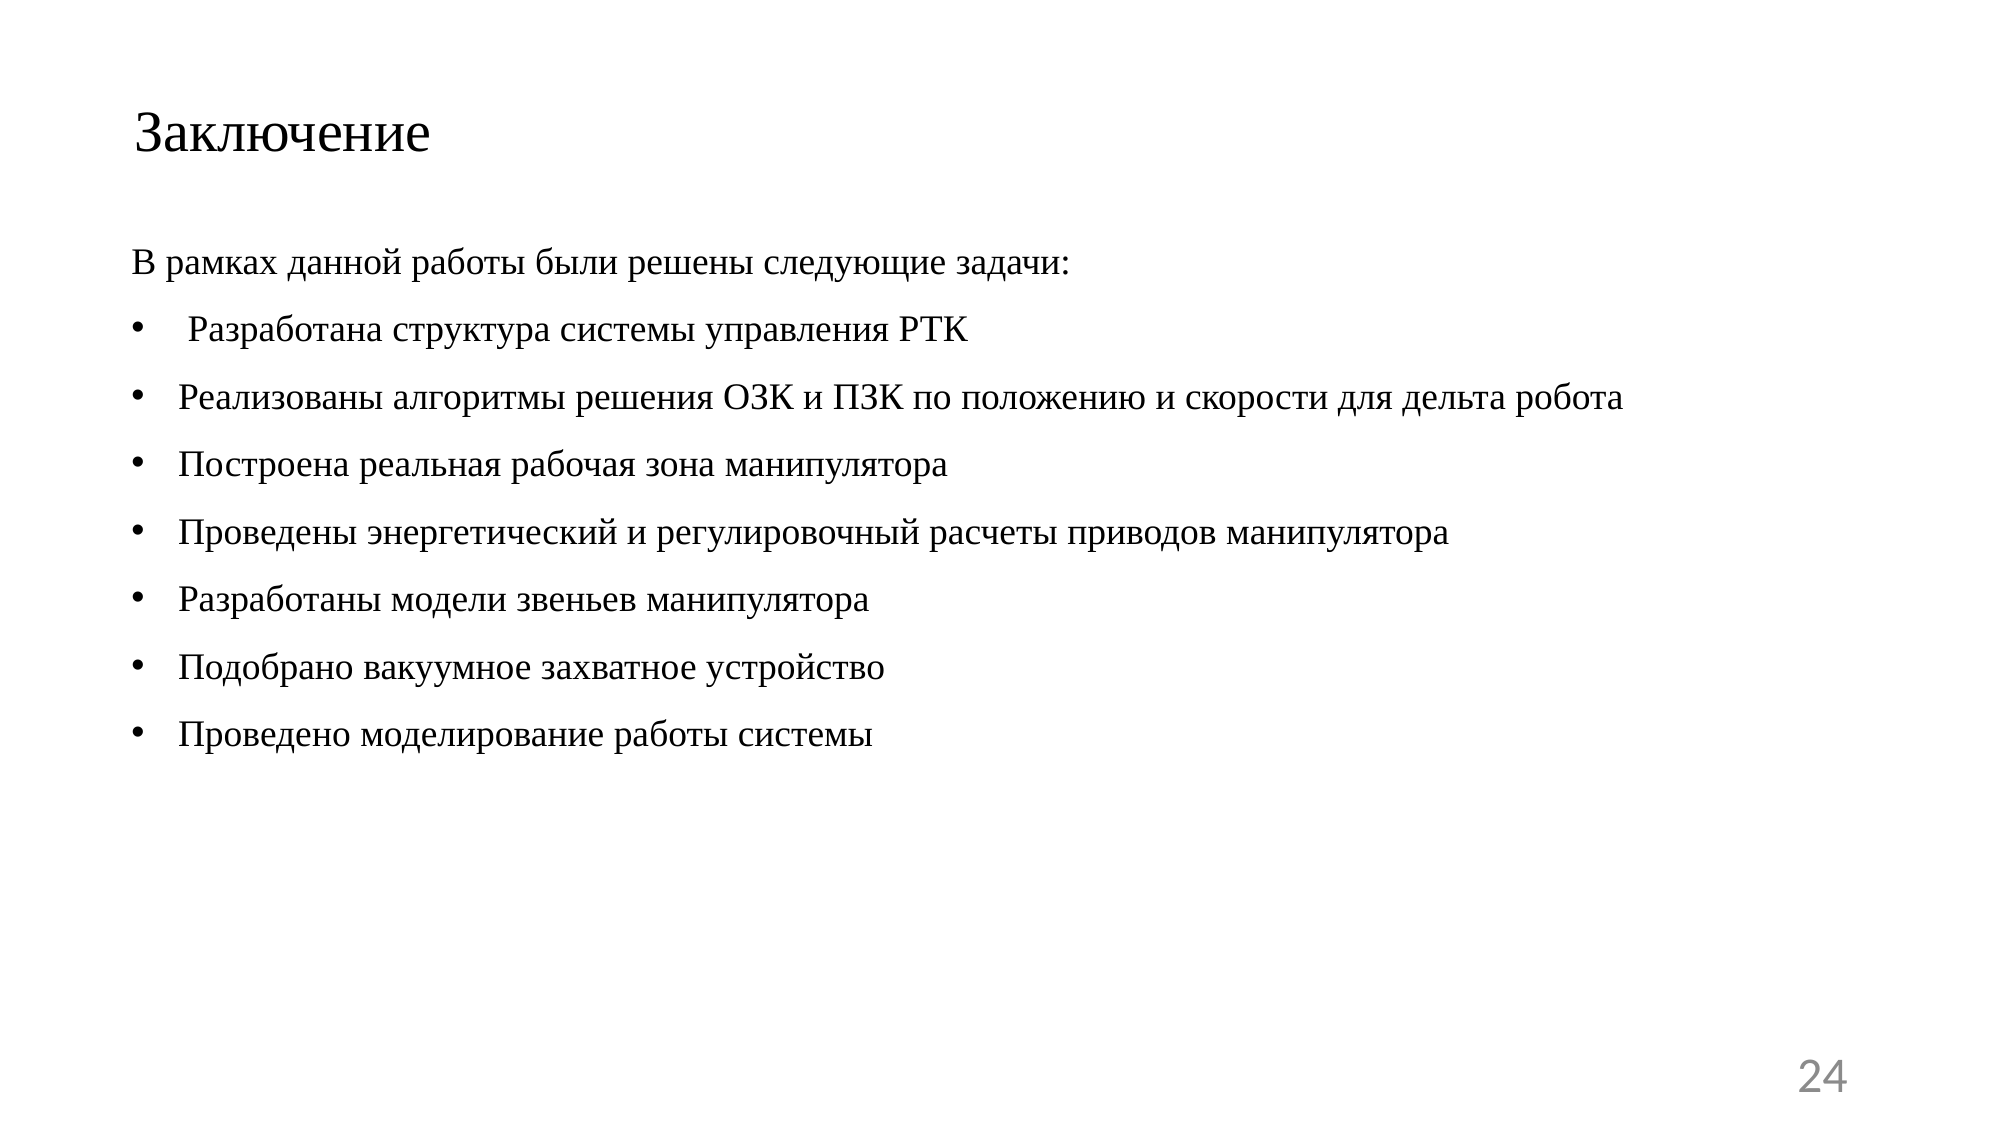

# Заключение
В рамках данной работы были решены следующие задачи:
 Разработана структура системы управления РТК
Реализованы алгоритмы решения ОЗК и ПЗК по положению и скорости для дельта робота
Построена реальная рабочая зона манипулятора
Проведены энергетический и регулировочный расчеты приводов манипулятора
Разработаны модели звеньев манипулятора
Подобрано вакуумное захватное устройство
Проведено моделирование работы системы

24